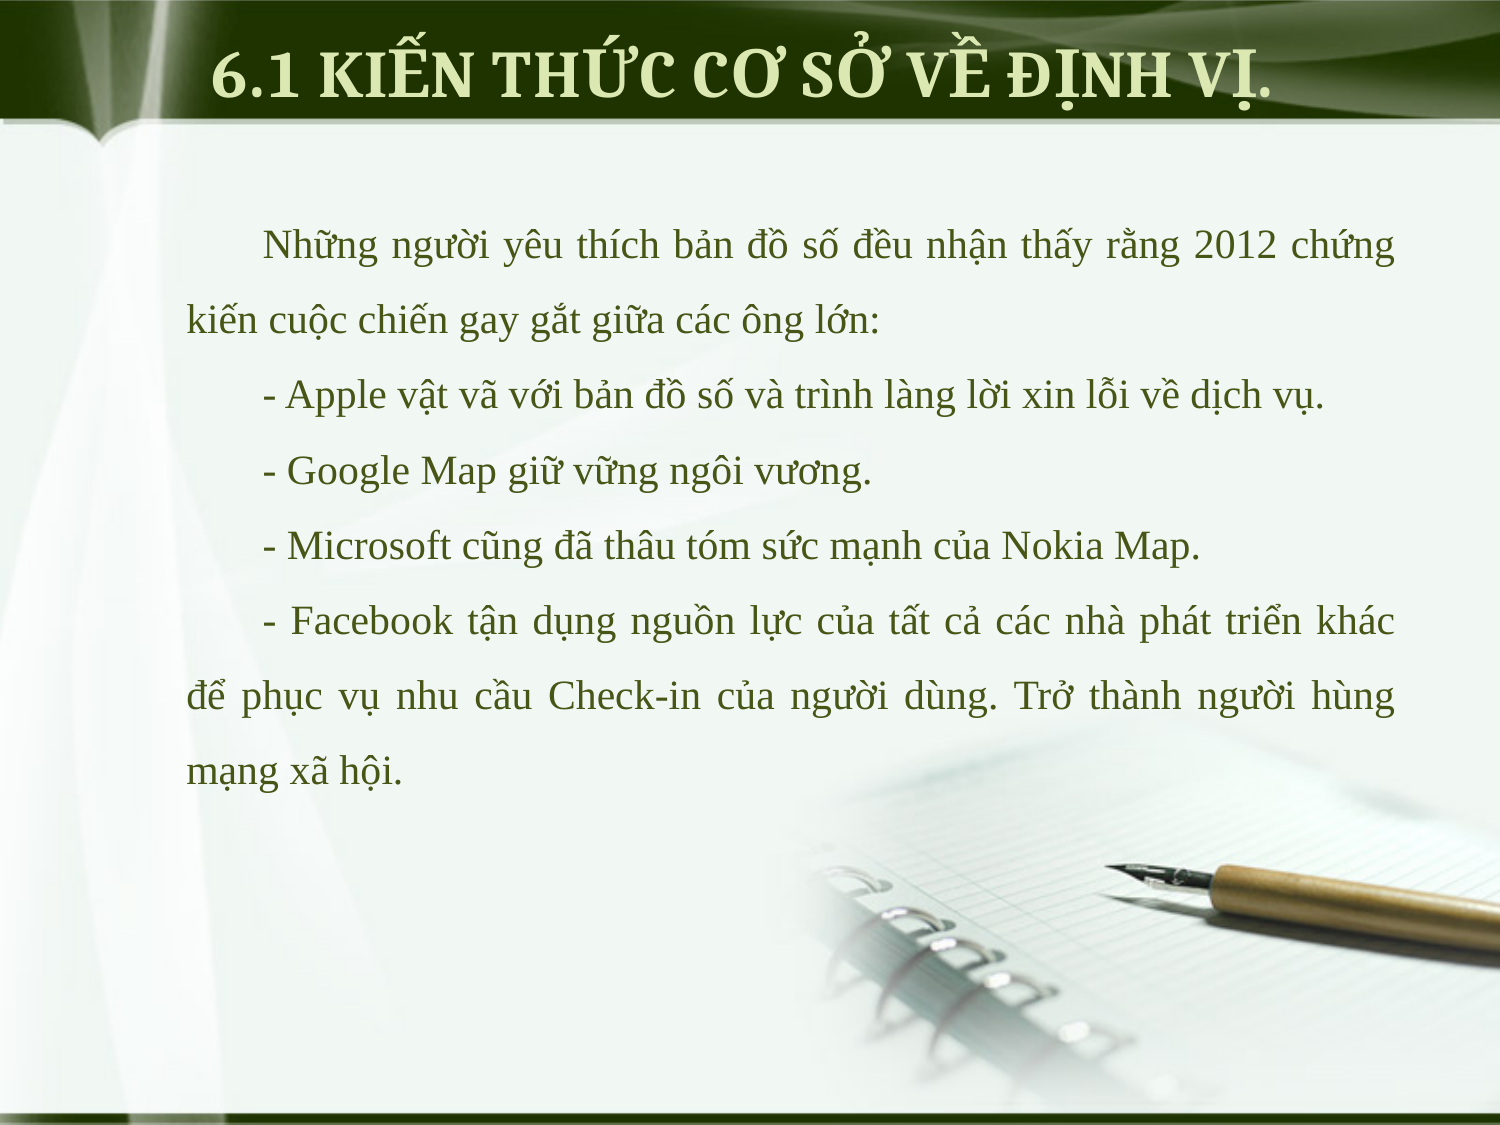

# 6.1 KIẾN THỨC CƠ SỞ VỀ ĐỊNH VỊ.
Những người yêu thích bản đồ số đều nhận thấy rằng 2012 chứng kiến cuộc chiến gay gắt giữa các ông lớn:
- Apple vật vã với bản đồ số và trình làng lời xin lỗi về dịch vụ.
- Google Map giữ vững ngôi vương.
- Microsoft cũng đã thâu tóm sức mạnh của Nokia Map.
- Facebook tận dụng nguồn lực của tất cả các nhà phát triển khác để phục vụ nhu cầu Check-in của người dùng. Trở thành người hùng mạng xã hội.